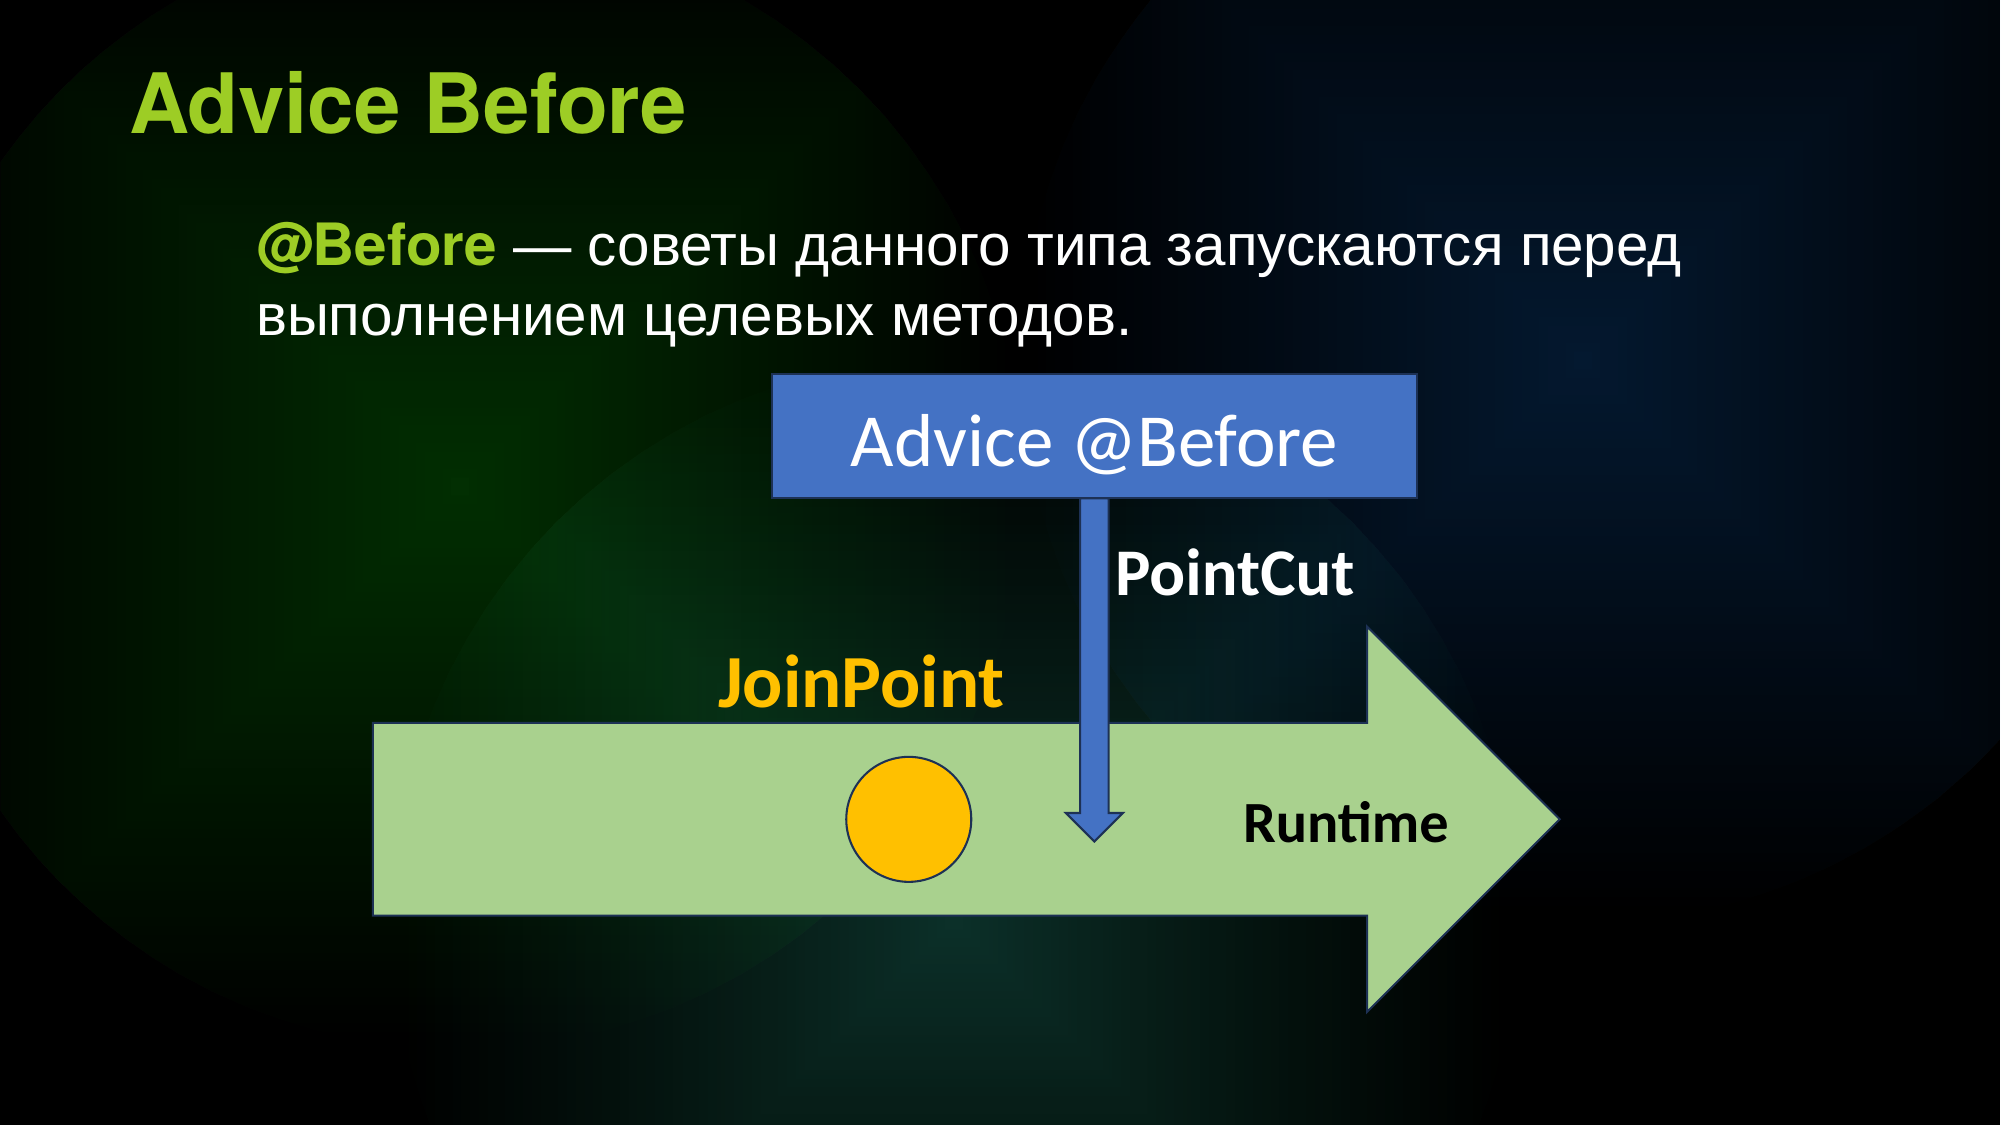

Advice Before
@Before — советы данного типа запускаются перед выполнением целевых методов.
Advice @Before

PointCut
JoinPoint
Runtime